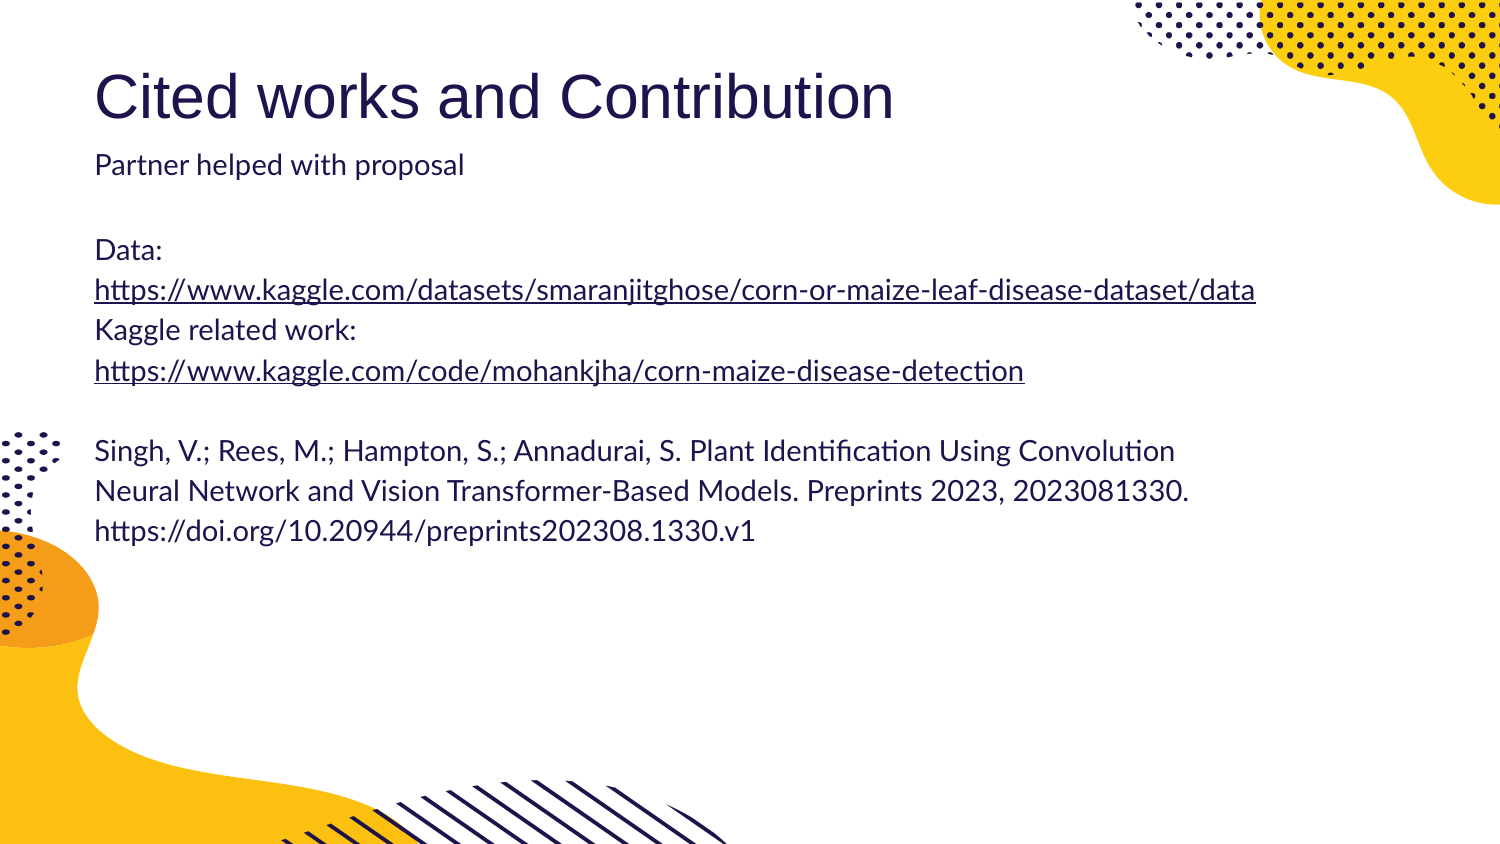

# Cited works and Contribution
Partner helped with proposal

Data:
https://www.kaggle.com/datasets/smaranjitghose/corn-or-maize-leaf-disease-dataset/data
Kaggle related work: https://www.kaggle.com/code/mohankjha/corn-maize-disease-detection

Singh, V.; Rees, M.; Hampton, S.; Annadurai, S. Plant Identification Using Convolution Neural Network and Vision Transformer-Based Models. Preprints 2023, 2023081330. https://doi.org/10.20944/preprints202308.1330.v1